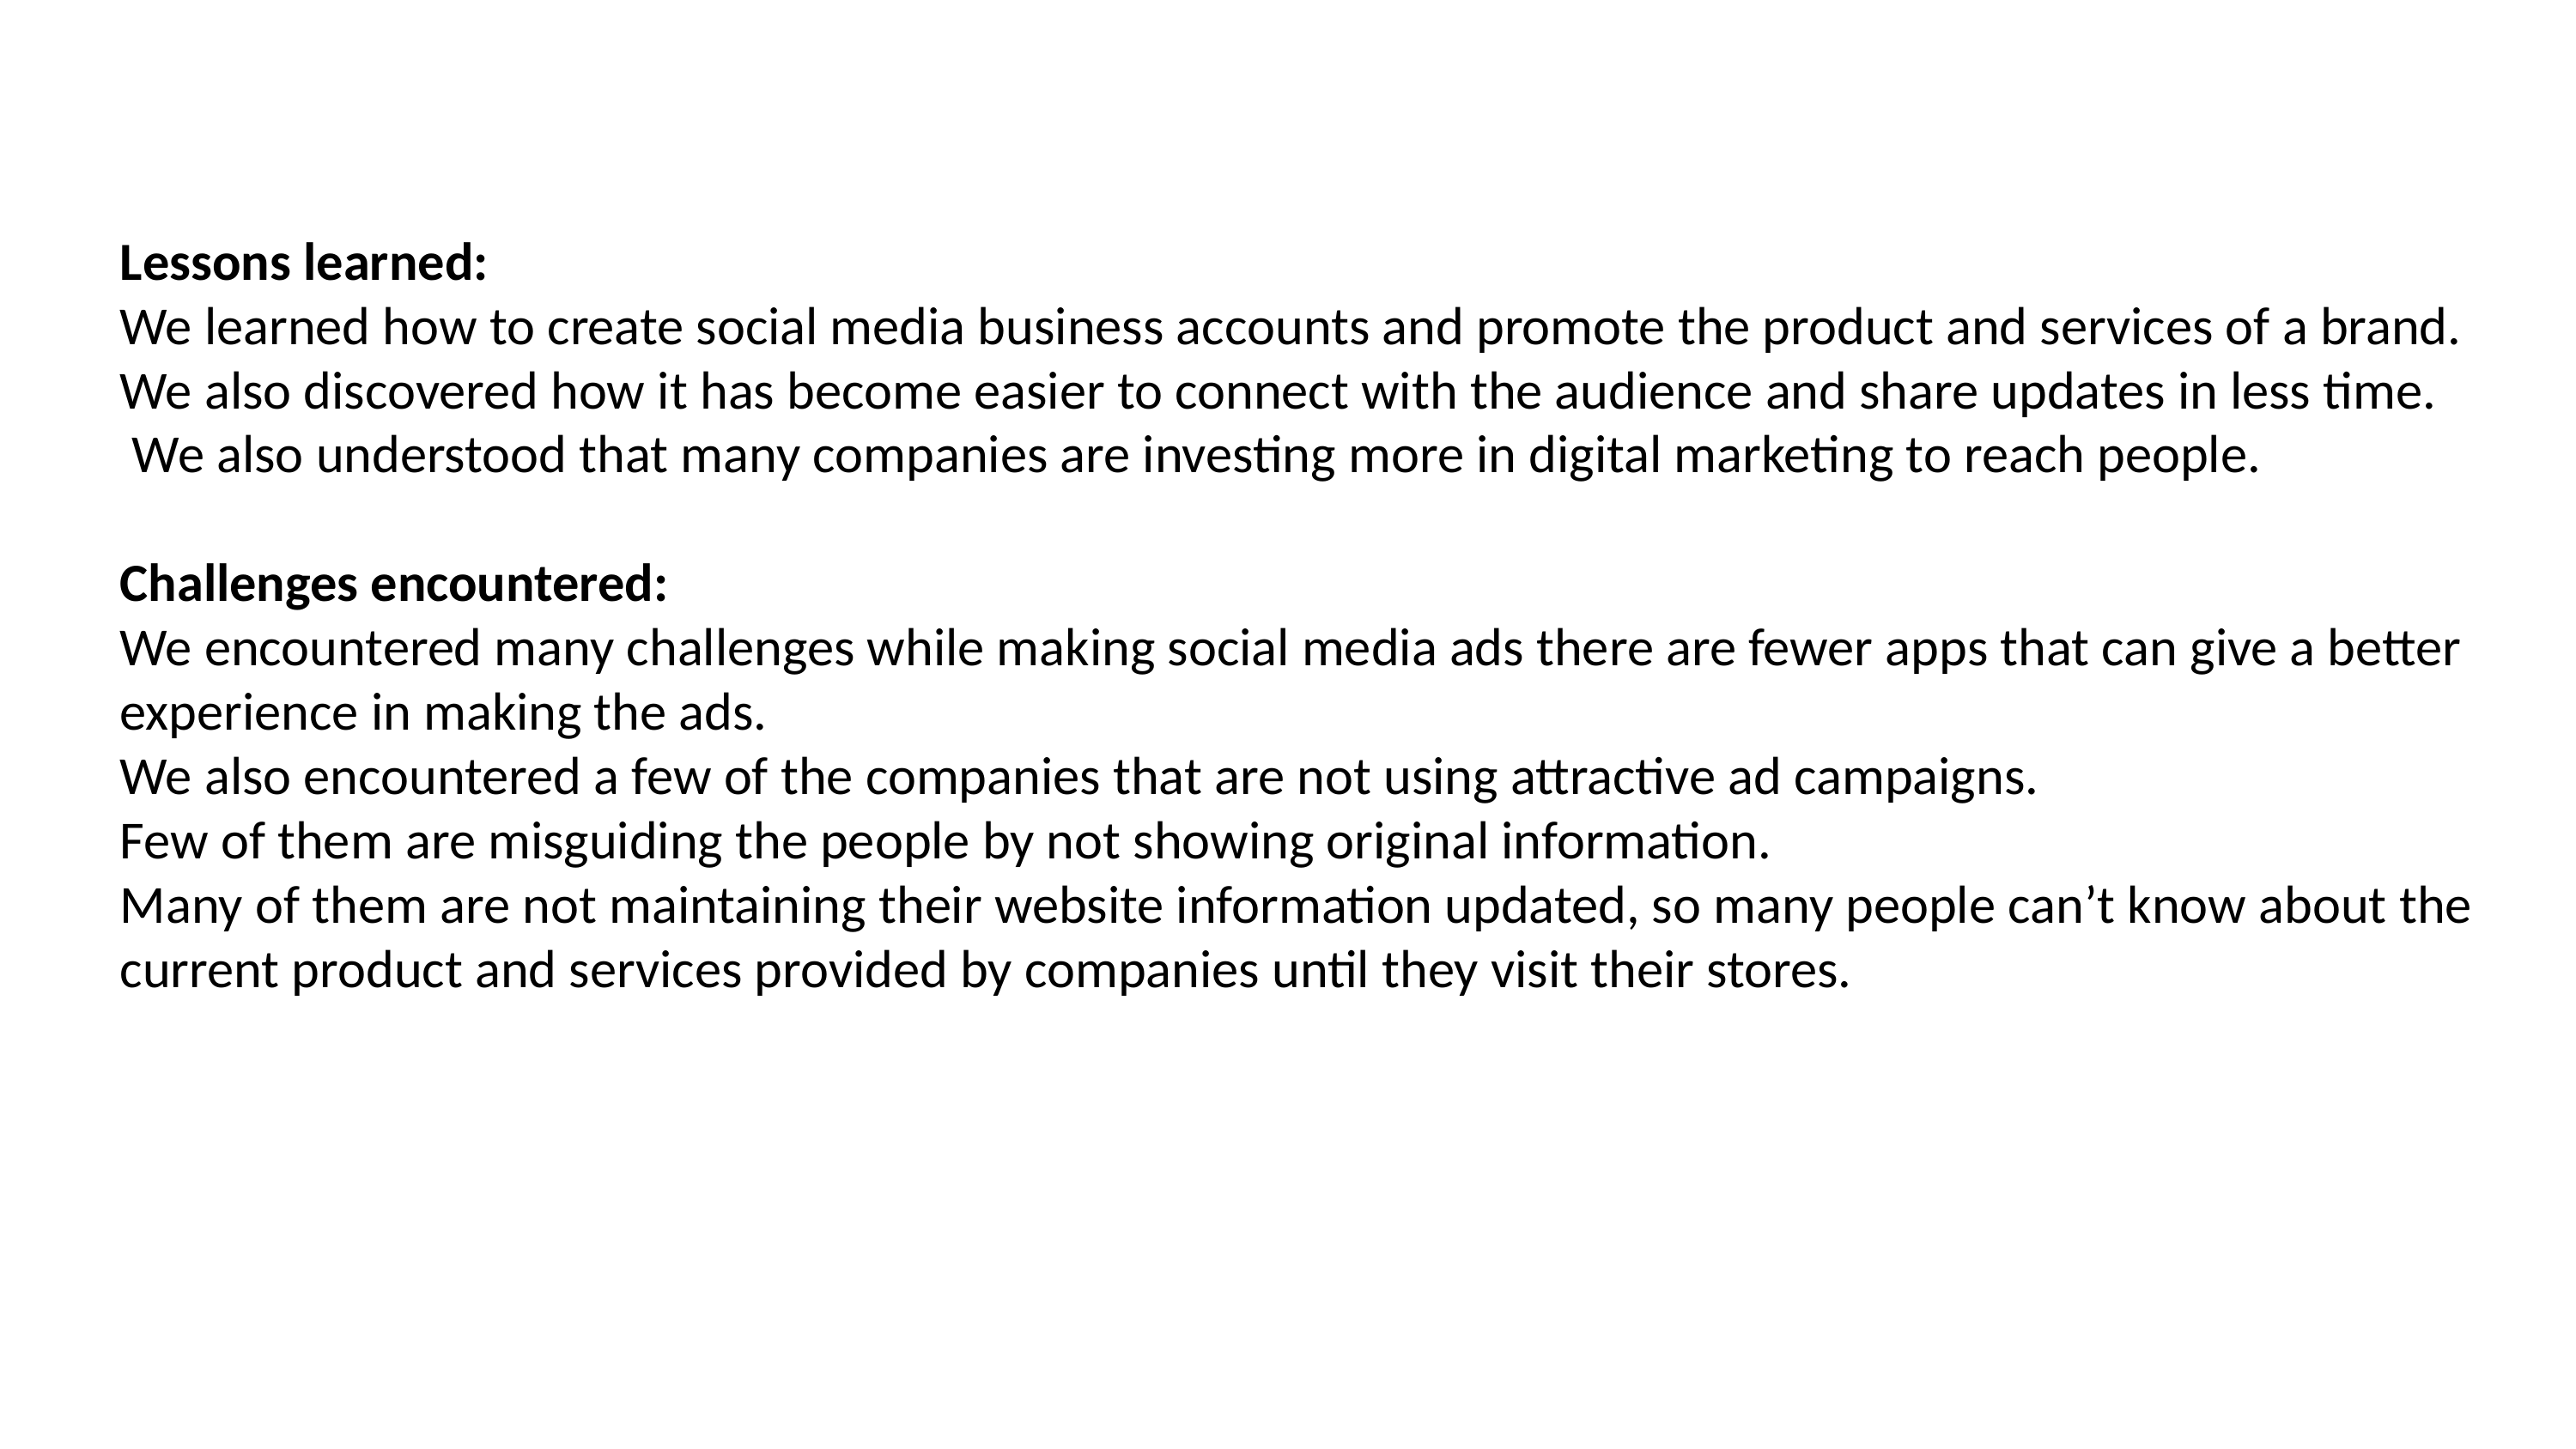

Lessons learned:
We learned how to create social media business accounts and promote the product and services of a brand.
We also discovered how it has become easier to connect with the audience and share updates in less time.
 We also understood that many companies are investing more in digital marketing to reach people.

Challenges encountered:
We encountered many challenges while making social media ads there are fewer apps that can give a better experience in making the ads.
We also encountered a few of the companies that are not using attractive ad campaigns.
Few of them are misguiding the people by not showing original information.
Many of them are not maintaining their website information updated, so many people can’t know about the current product and services provided by companies until they visit their stores.